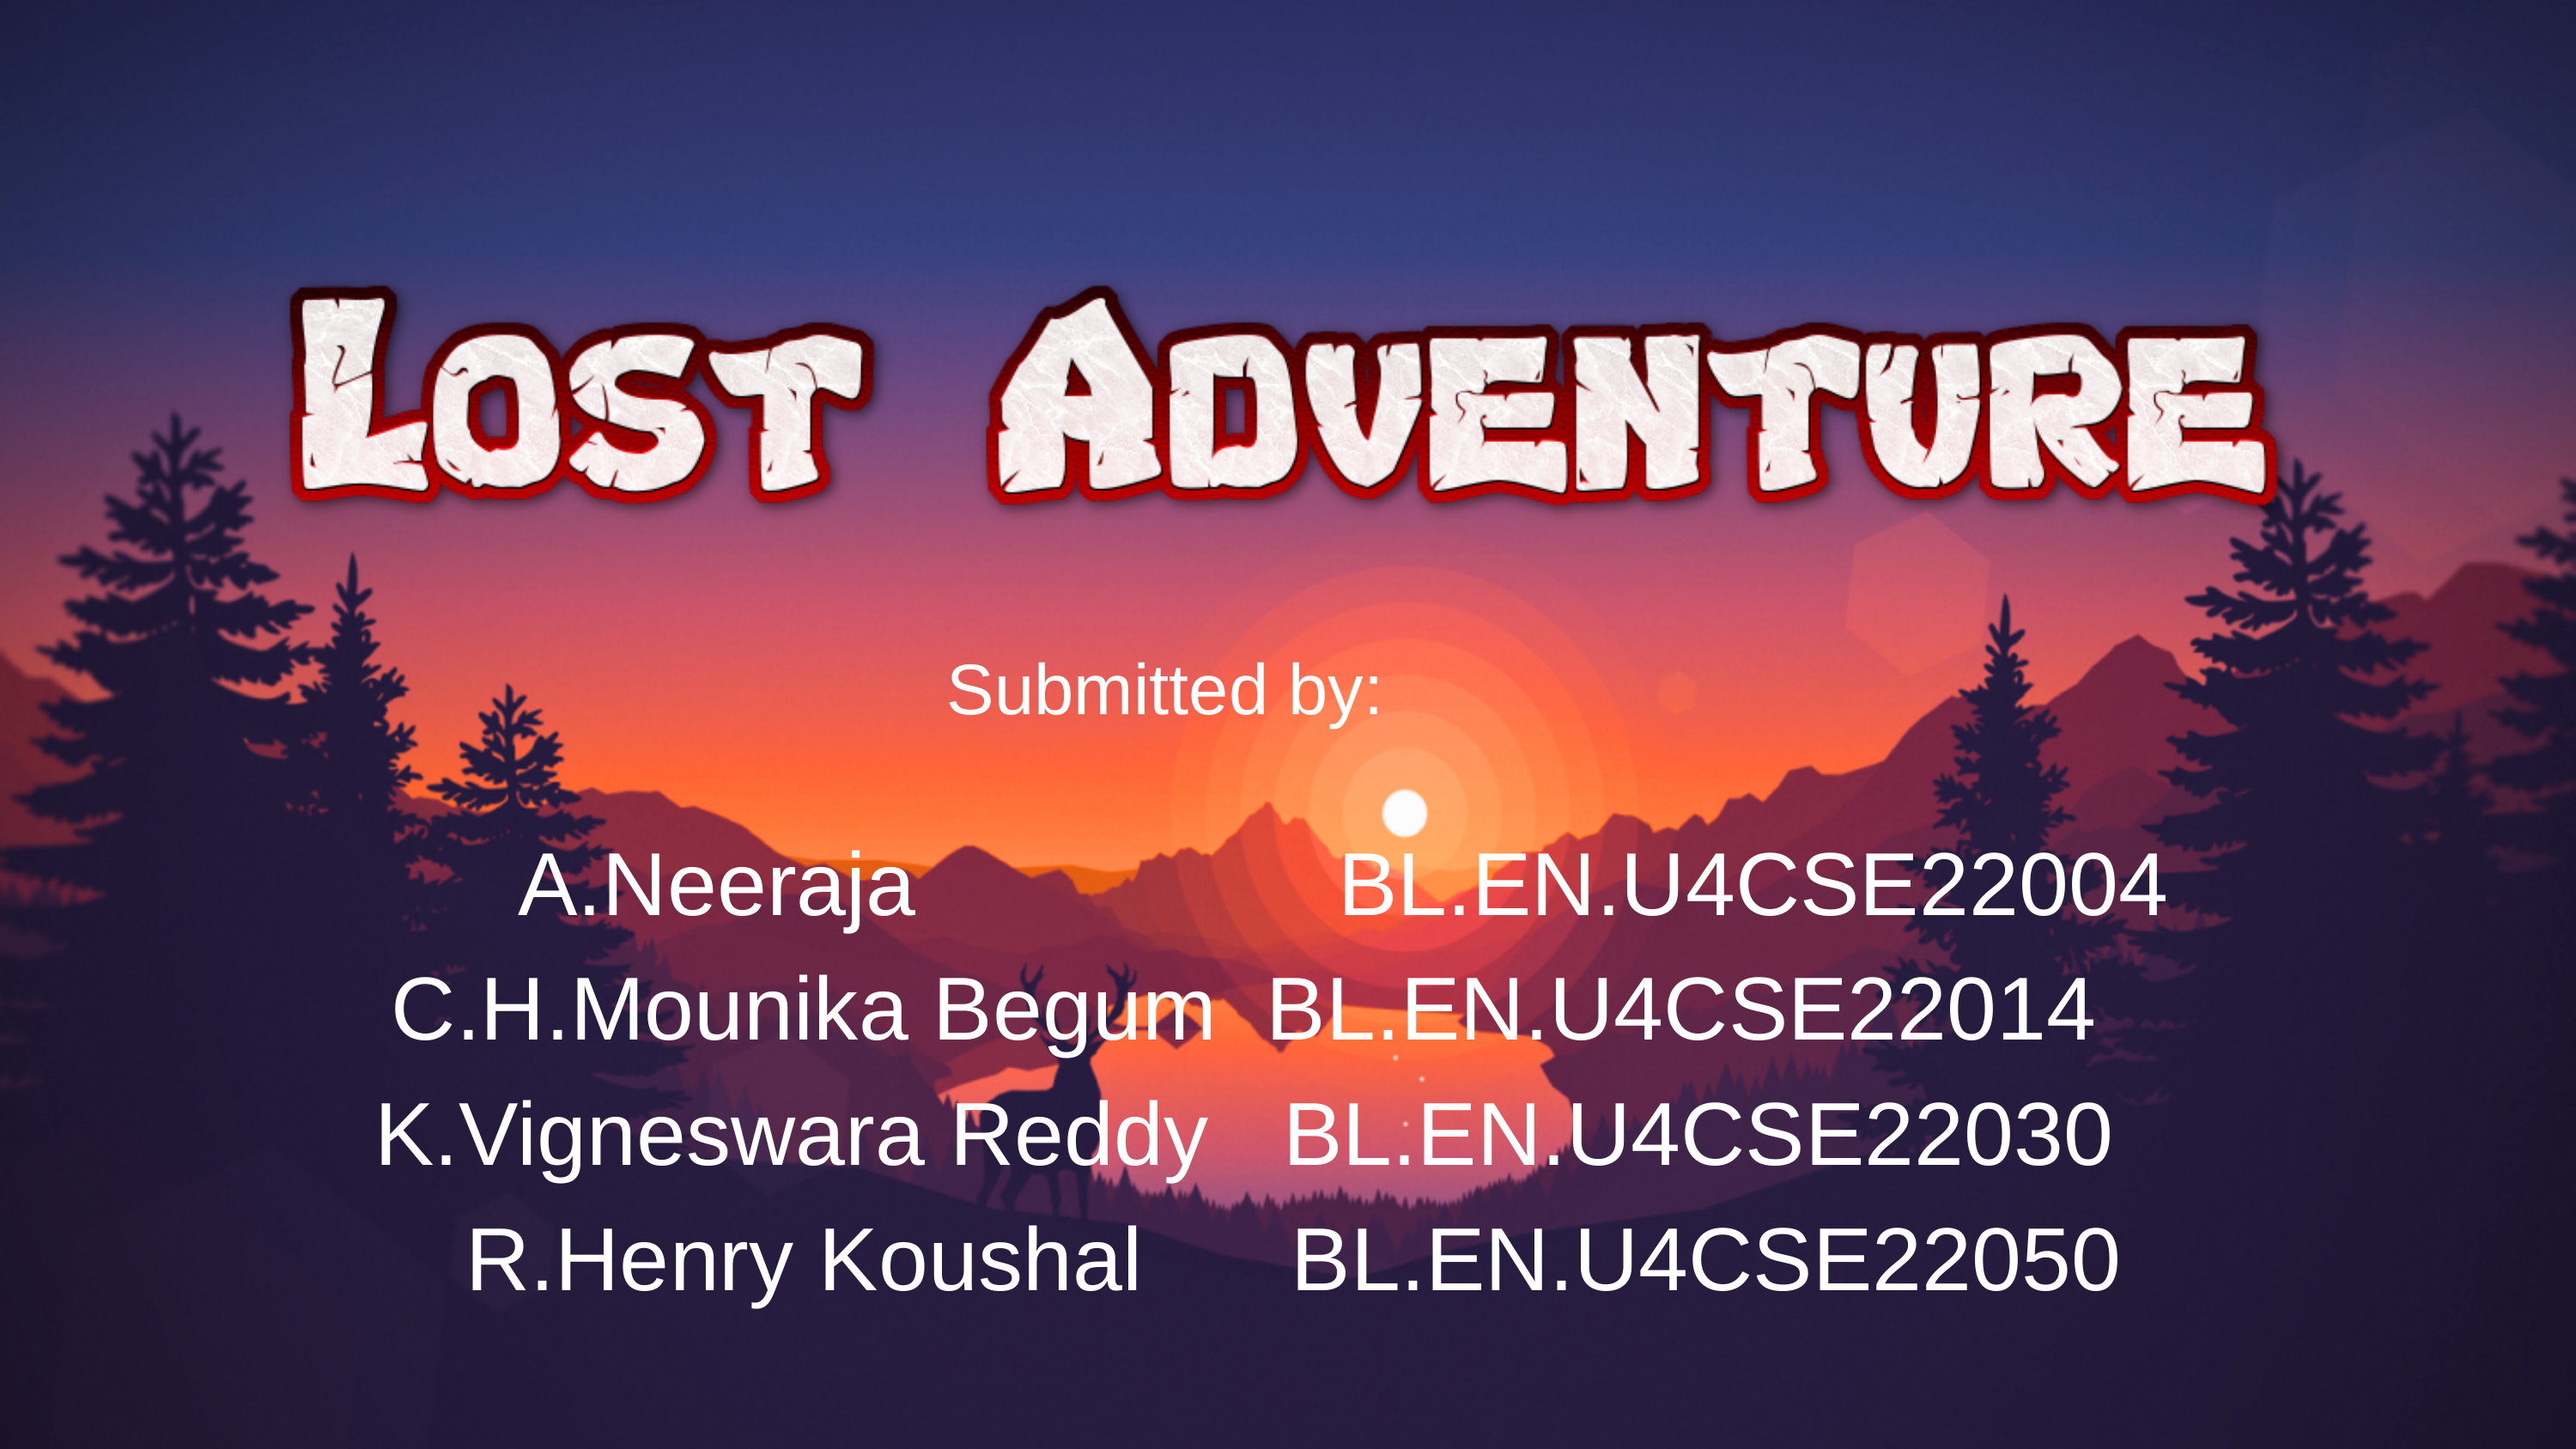

Submitted by:
        A.Neeraja                 BL.EN.U4CSE22004
C.H.Mounika Begum  BL.EN.U4CSE22014
K.Vigneswara Reddy   BL.EN.U4CSE22030
    R.Henry Koushal      BL.EN.U4CSE22050